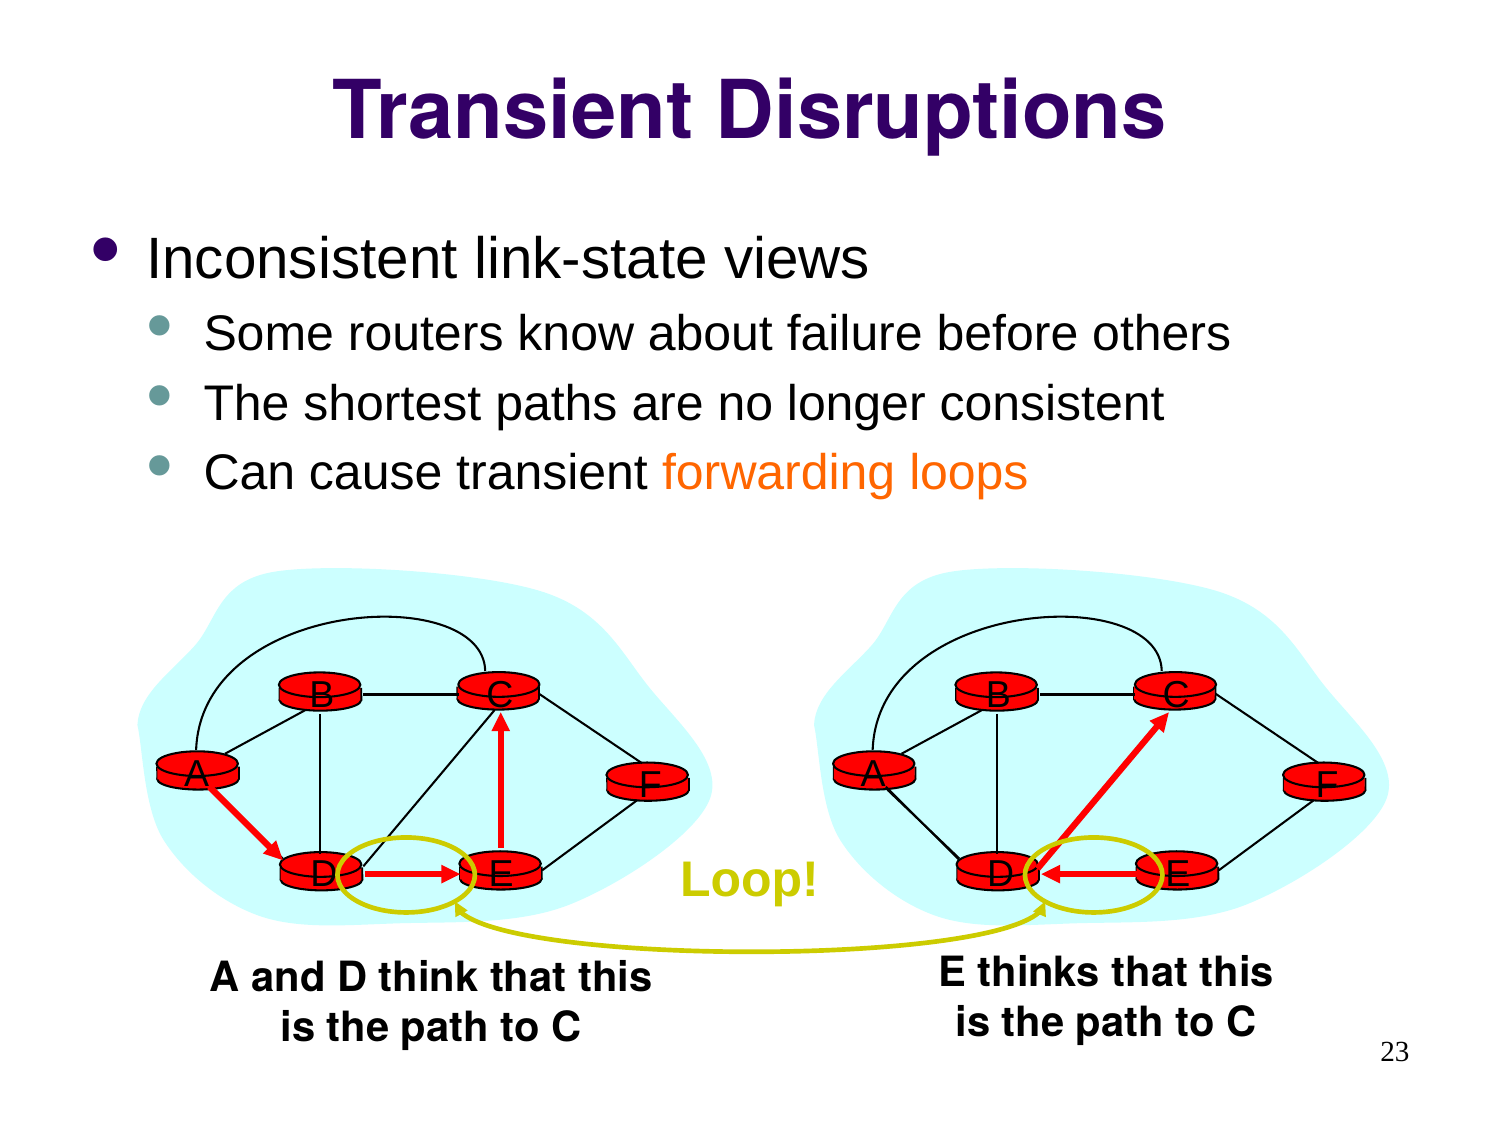

# Transient Disruptions
Inconsistent link-state views
Some routers know about failure before others
The shortest paths are no longer consistent
Can cause transient forwarding loops

B

C

A

F

D

E

B

C

A

F

D

E

Loop!
E thinks that this
is the path to C
A and D think that this
is the path to C
23